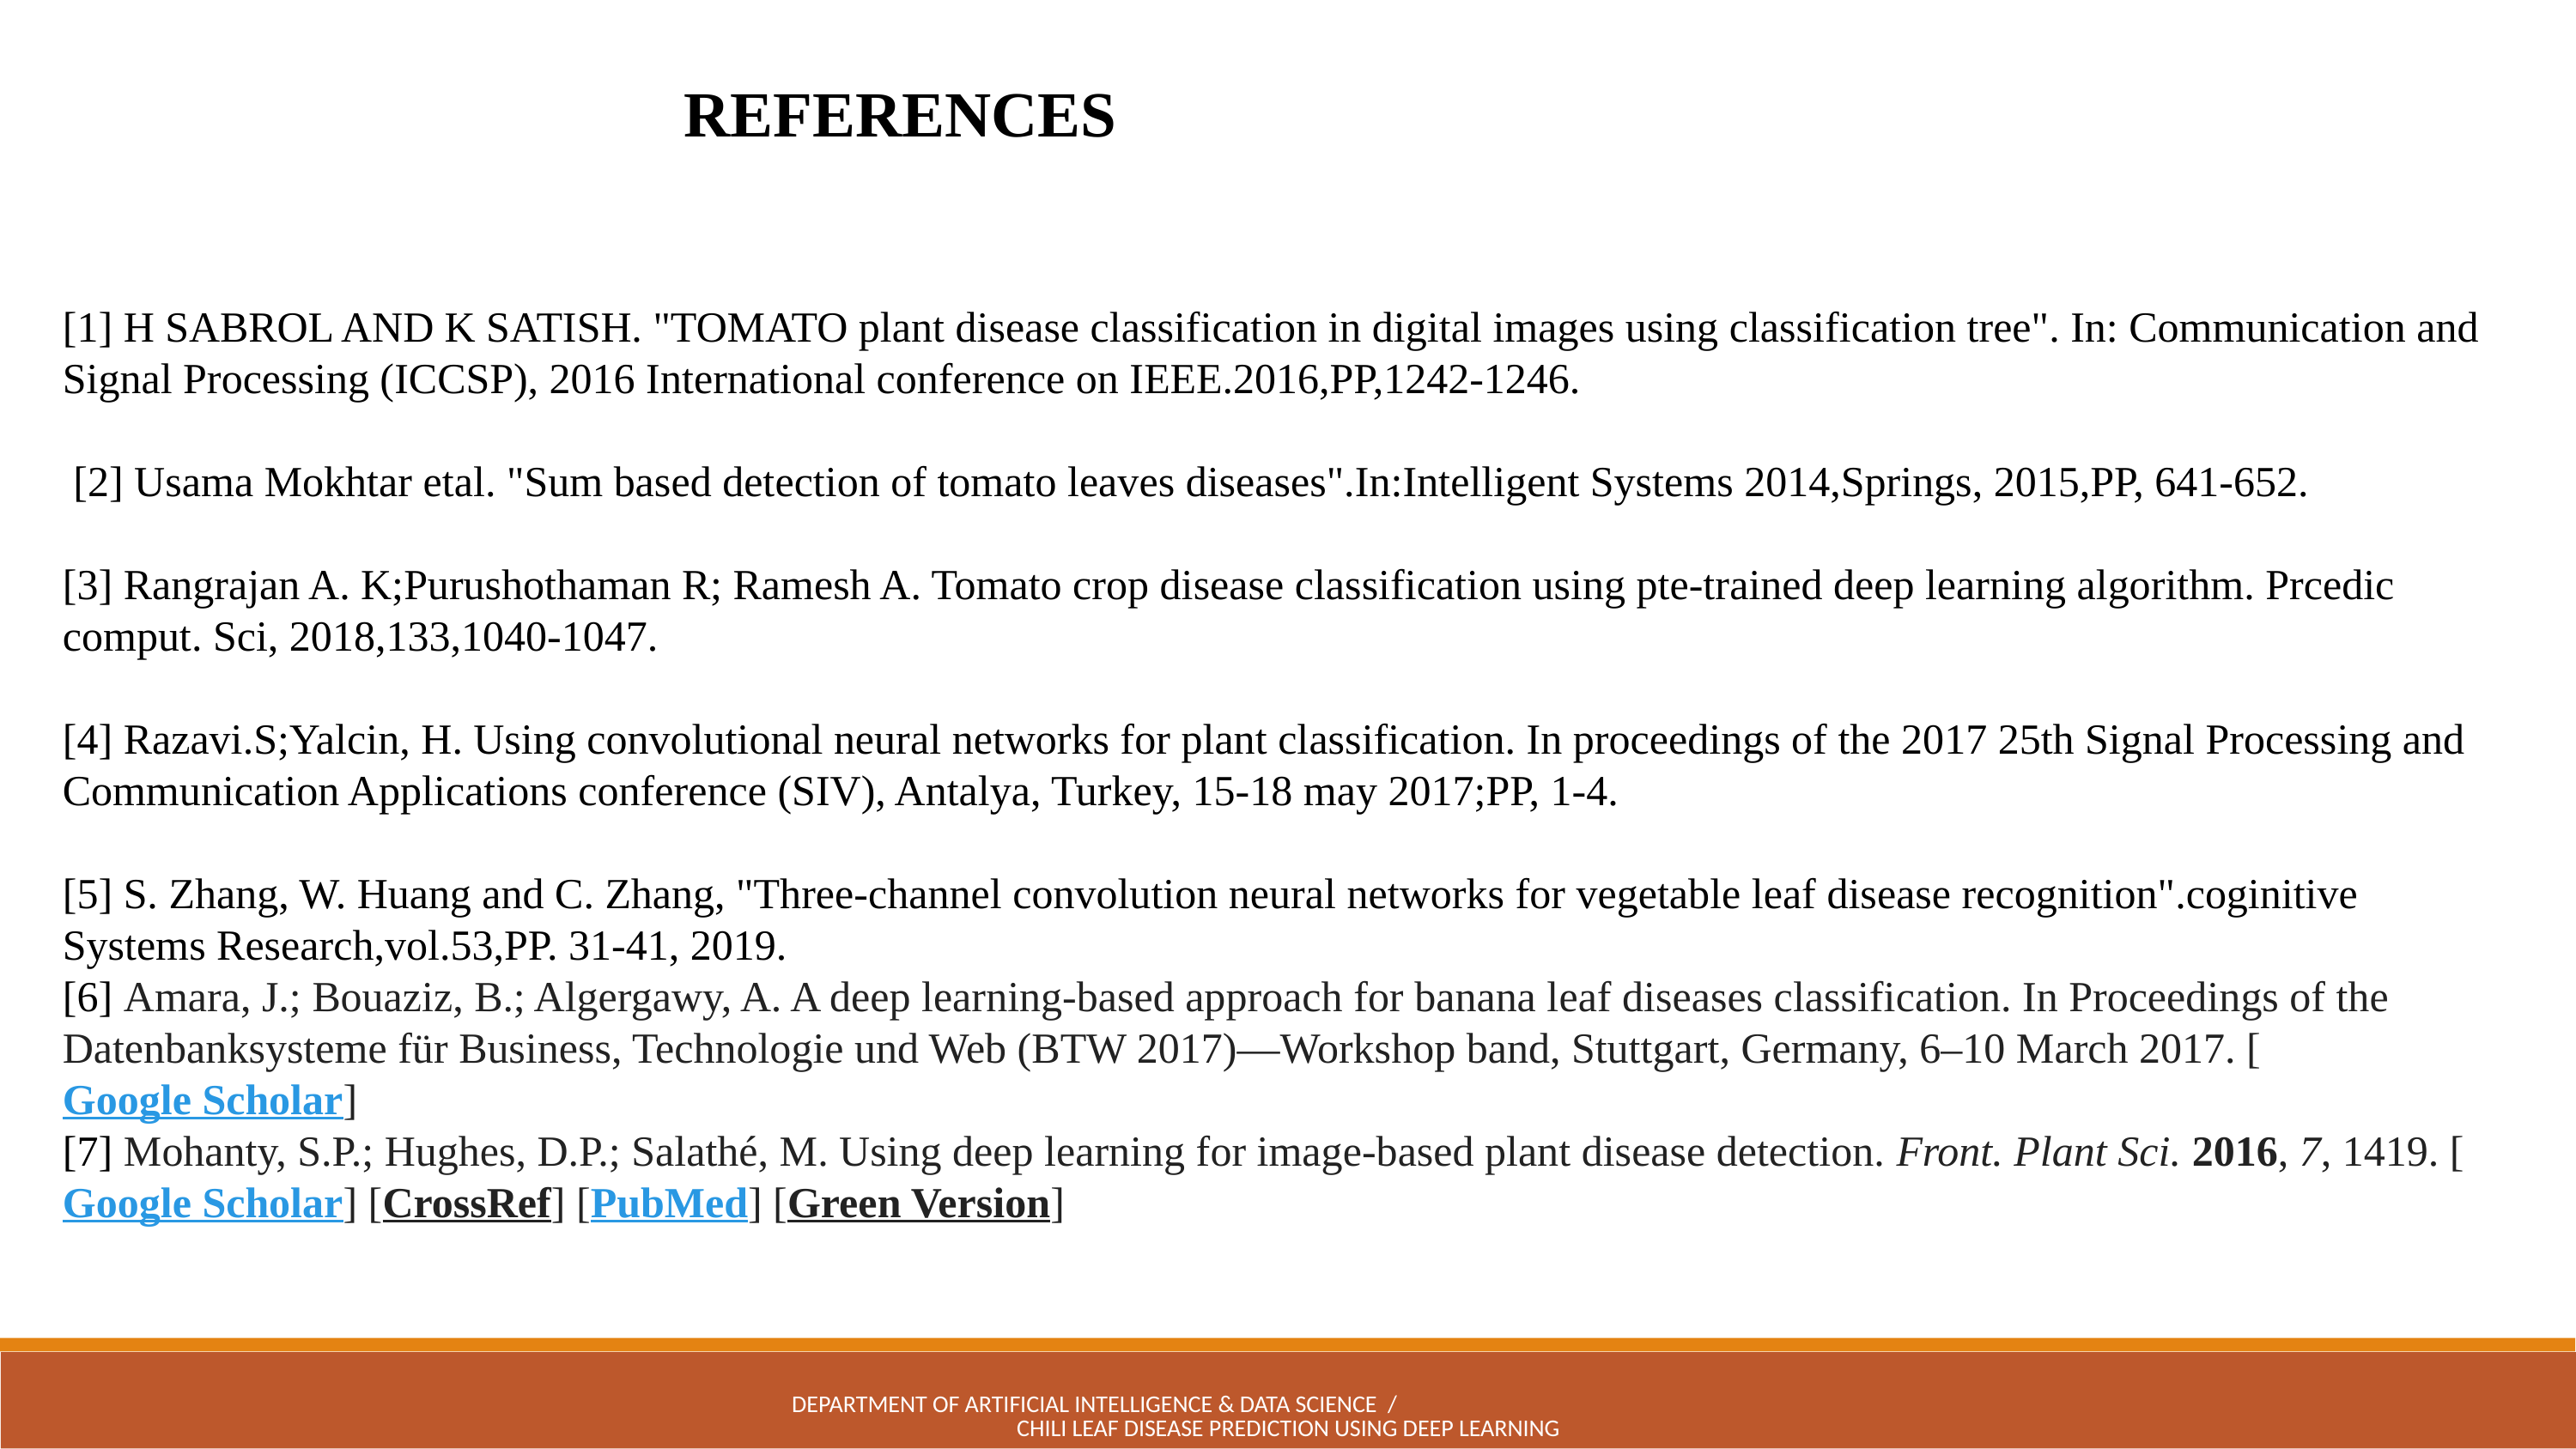

REFERENCES
[1] H SABROL AND K SATISH. "TOMATO plant disease classification in digital images using classification tree". In: Communication and Signal Processing (ICCSP), 2016 International conference on IEEE.2016,PP,1242-1246.

 [2] Usama Mokhtar etal. "Sum based detection of tomato leaves diseases".In:Intelligent Systems 2014,Springs, 2015,PP, 641-652.

[3] Rangrajan A. K;Purushothaman R; Ramesh A. Tomato crop disease classification using pte-trained deep learning algorithm. Prcedic comput. Sci, 2018,133,1040-1047.

[4] Razavi.S;Yalcin, H. Using convolutional neural networks for plant classification. In proceedings of the 2017 25th Signal Processing and Communication Applications conference (SIV), Antalya, Turkey, 15-18 may 2017;PP, 1-4.

[5] S. Zhang, W. Huang and C. Zhang, "Three-channel convolution neural networks for vegetable leaf disease recognition".coginitive Systems Research,vol.53,PP. 31-41, 2019.
[6] Amara, J.; Bouaziz, B.; Algergawy, A. A deep learning-based approach for banana leaf diseases classification. In Proceedings of the Datenbanksysteme für Business, Technologie und Web (BTW 2017)—Workshop band, Stuttgart, Germany, 6–10 March 2017. [Google Scholar]
[7] Mohanty, S.P.; Hughes, D.P.; Salathé, M. Using deep learning for image-based plant disease detection. Front. Plant Sci. 2016, 7, 1419. [Google Scholar] [CrossRef] [PubMed] [Green Version]

DEPARTMENT OF ARTIFICIAL INTELLIGENCE & DATA SCIENCE  /                                                                                                                  CHILI LEAF DISEASE PREDICTION USING DEEP LEARNING
34